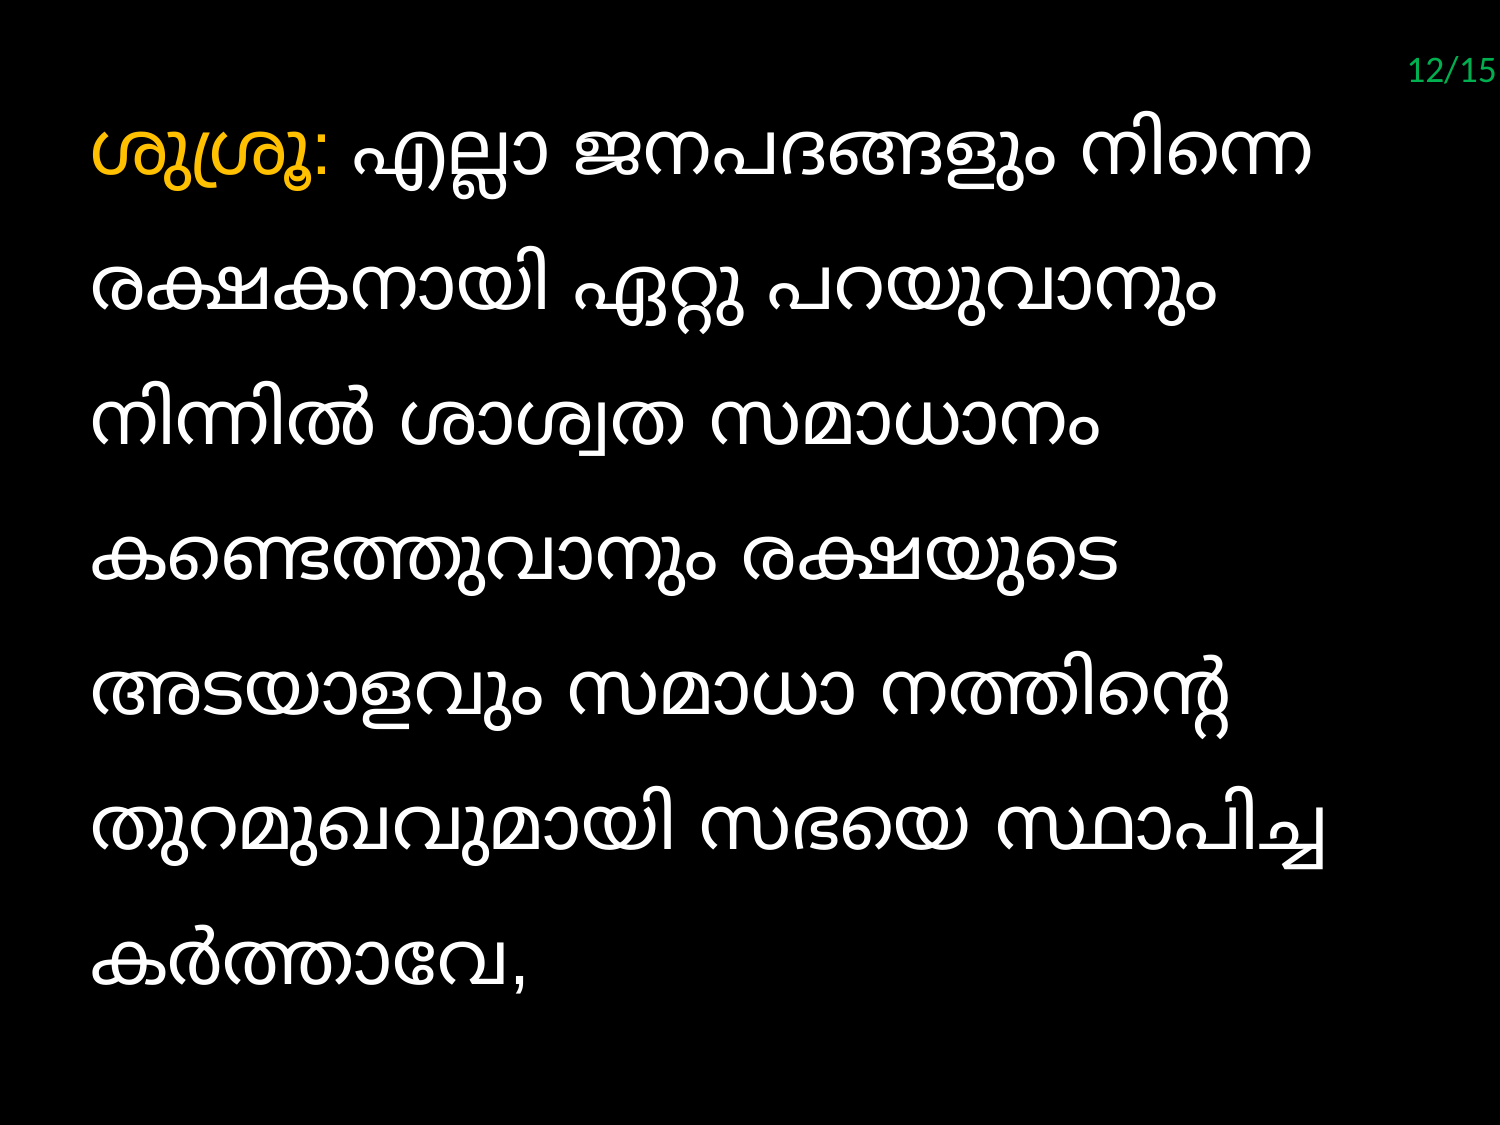

12/15
ശുശ്രൂ: എല്ലാ ജനപദങ്ങളും നിന്നെ രക്ഷകനായി ഏറ്റു പറയുവാനും നിന്നില്‍ ശാശ്വത സമാധാനം കണ്ടെത്തുവാനും രക്ഷയുടെ അടയാളവും സമാധാ നത്തിന്‍റെ തുറമുഖവുമായി സഭയെ സ്ഥാപിച്ച കര്‍ത്താവേ,